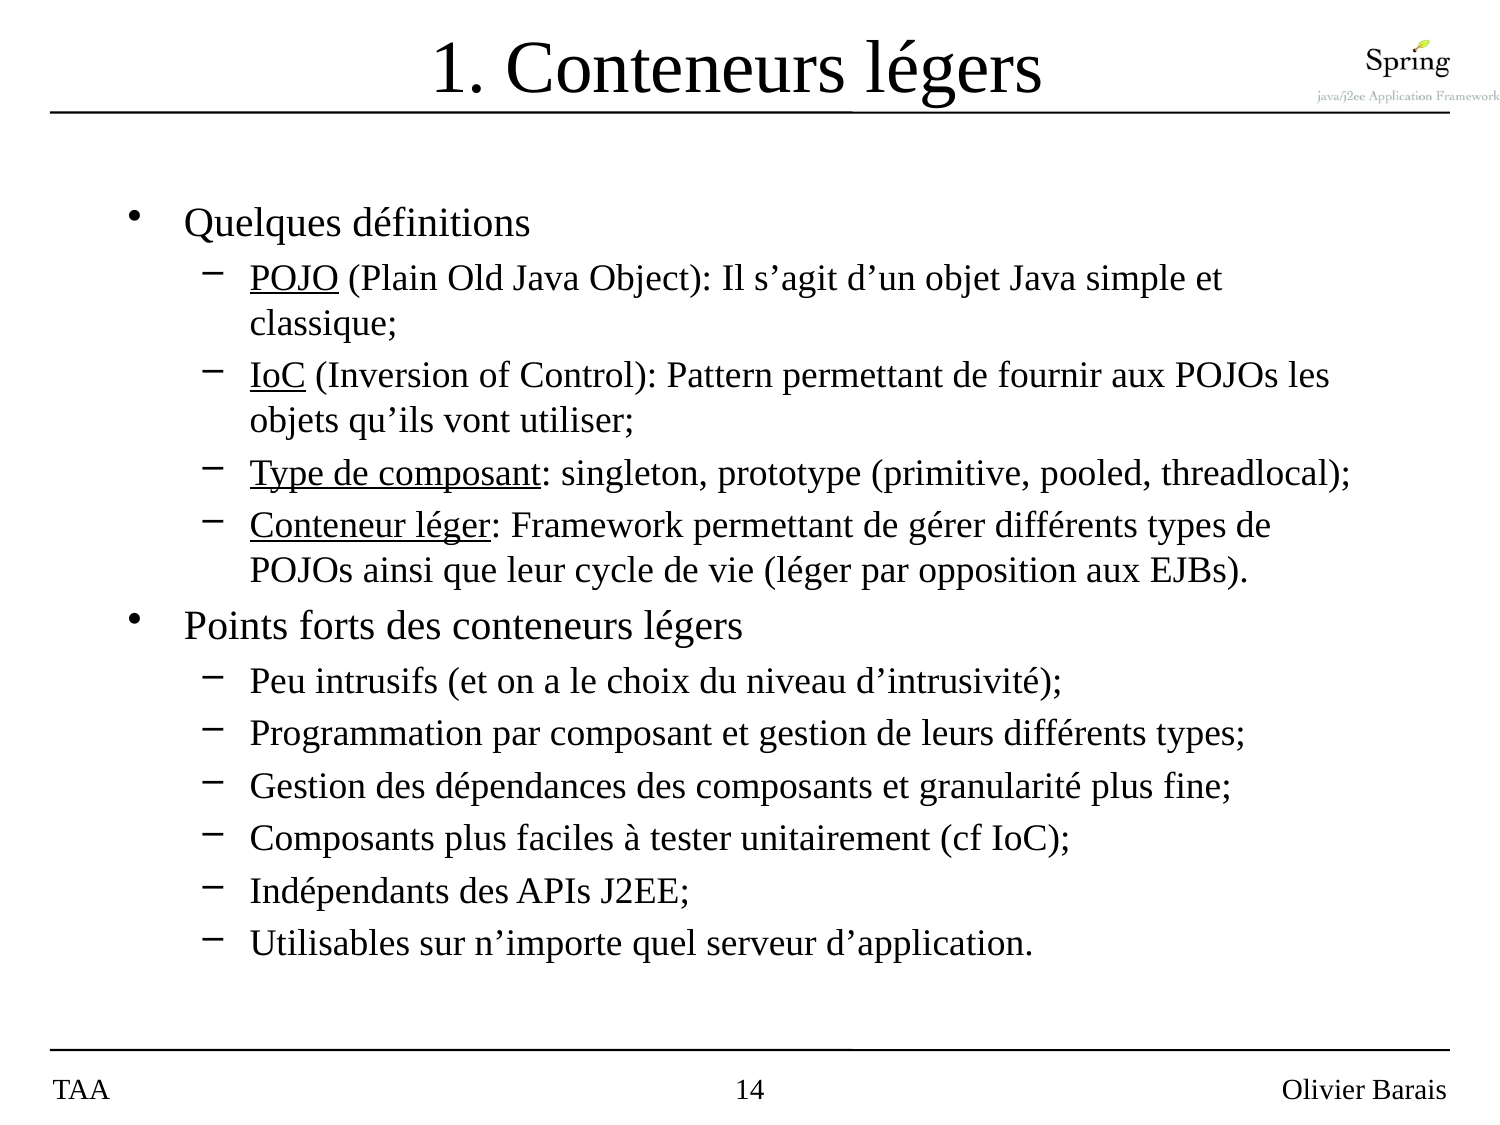

# 1. Conteneurs légers
Quelques définitions
POJO (Plain Old Java Object): Il s’agit d’un objet Java simple et classique;
IoC (Inversion of Control): Pattern permettant de fournir aux POJOs les objets qu’ils vont utiliser;
Type de composant: singleton, prototype (primitive, pooled, threadlocal);
Conteneur léger: Framework permettant de gérer différents types de POJOs ainsi que leur cycle de vie (léger par opposition aux EJBs).
Points forts des conteneurs légers
Peu intrusifs (et on a le choix du niveau d’intrusivité);
Programmation par composant et gestion de leurs différents types;
Gestion des dépendances des composants et granularité plus fine;
Composants plus faciles à tester unitairement (cf IoC);
Indépendants des APIs J2EE;
Utilisables sur n’importe quel serveur d’application.
TAA
14
Olivier Barais